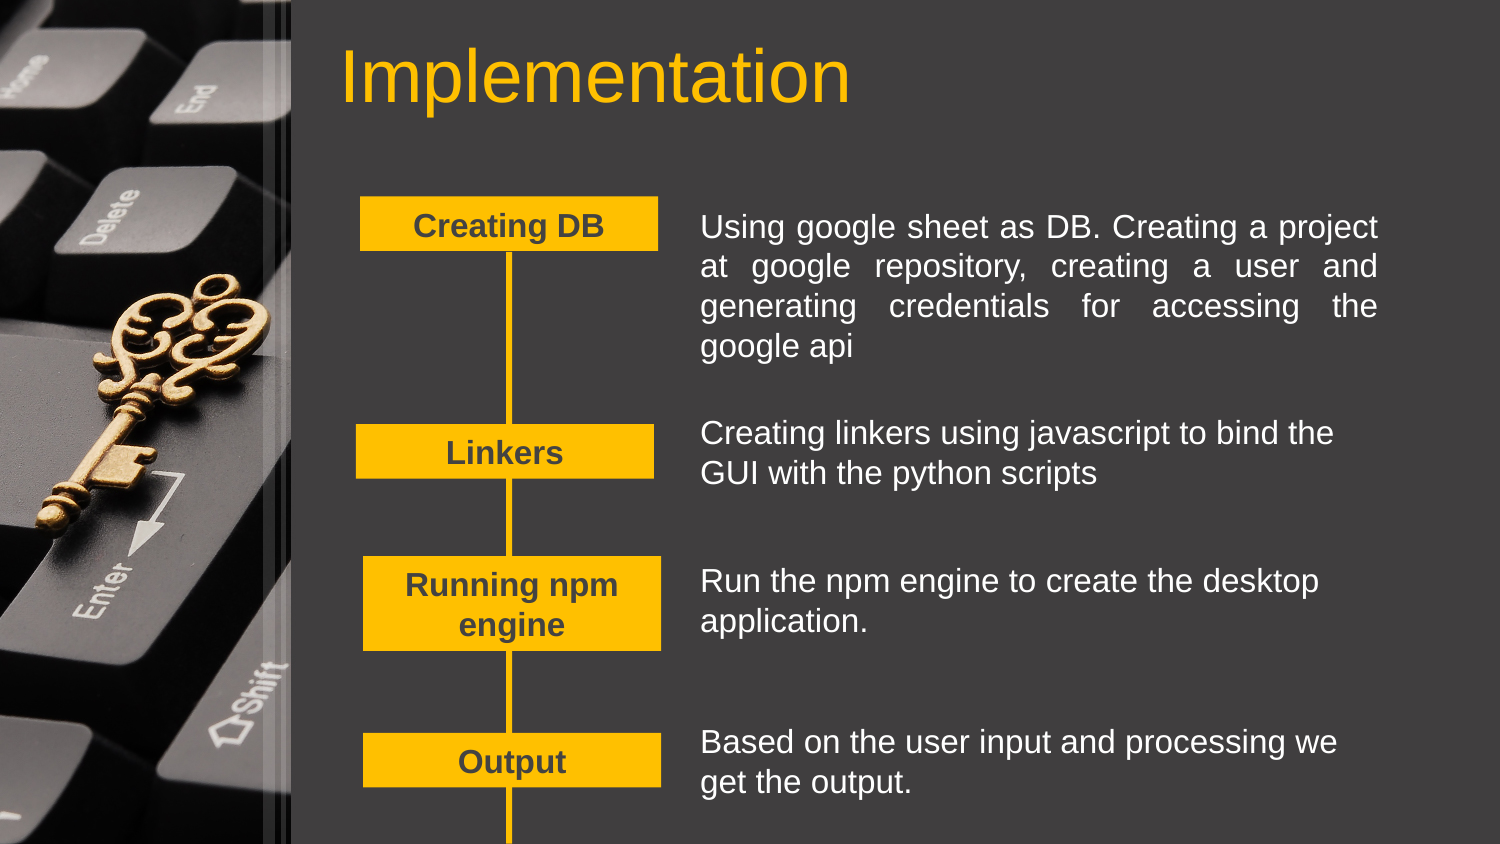

Implementation
Creating DB
Using google sheet as DB. Creating a project at google repository, creating a user and generating credentials for accessing the google api

Creating linkers using javascript to bind the GUI with the python scripts
Linkers
Run the npm engine to create the desktop application.
Running npm engine
Based on the user input and processing we get the output.
Output